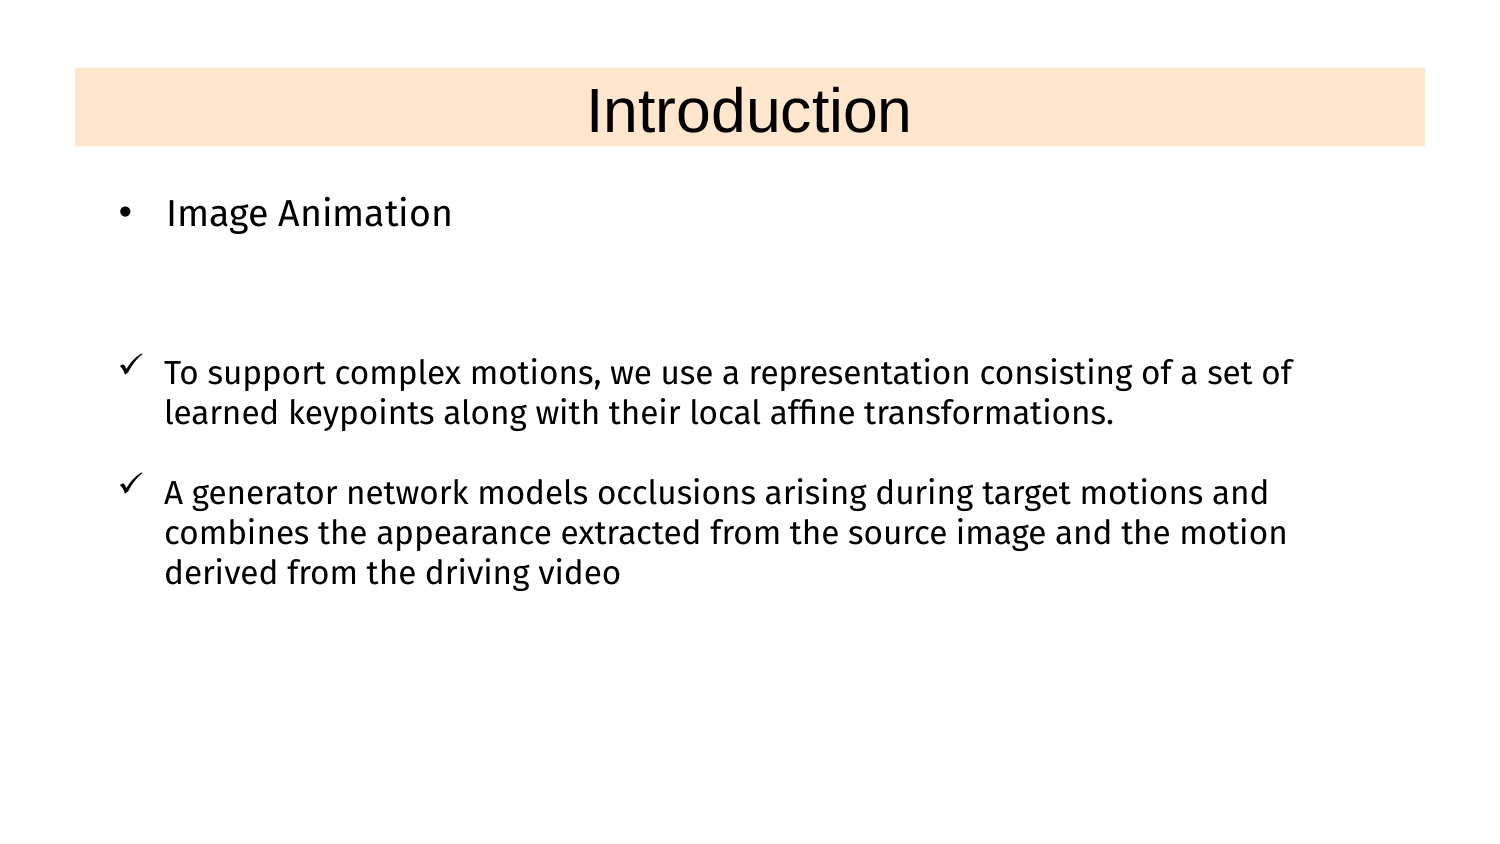

# Introduction
Image Animation
To support complex motions, we use a representation consisting of a set of learned keypoints along with their local affine transformations.

A generator network models occlusions arising during target motions and combines the appearance extracted from the source image and the motion derived from the driving video